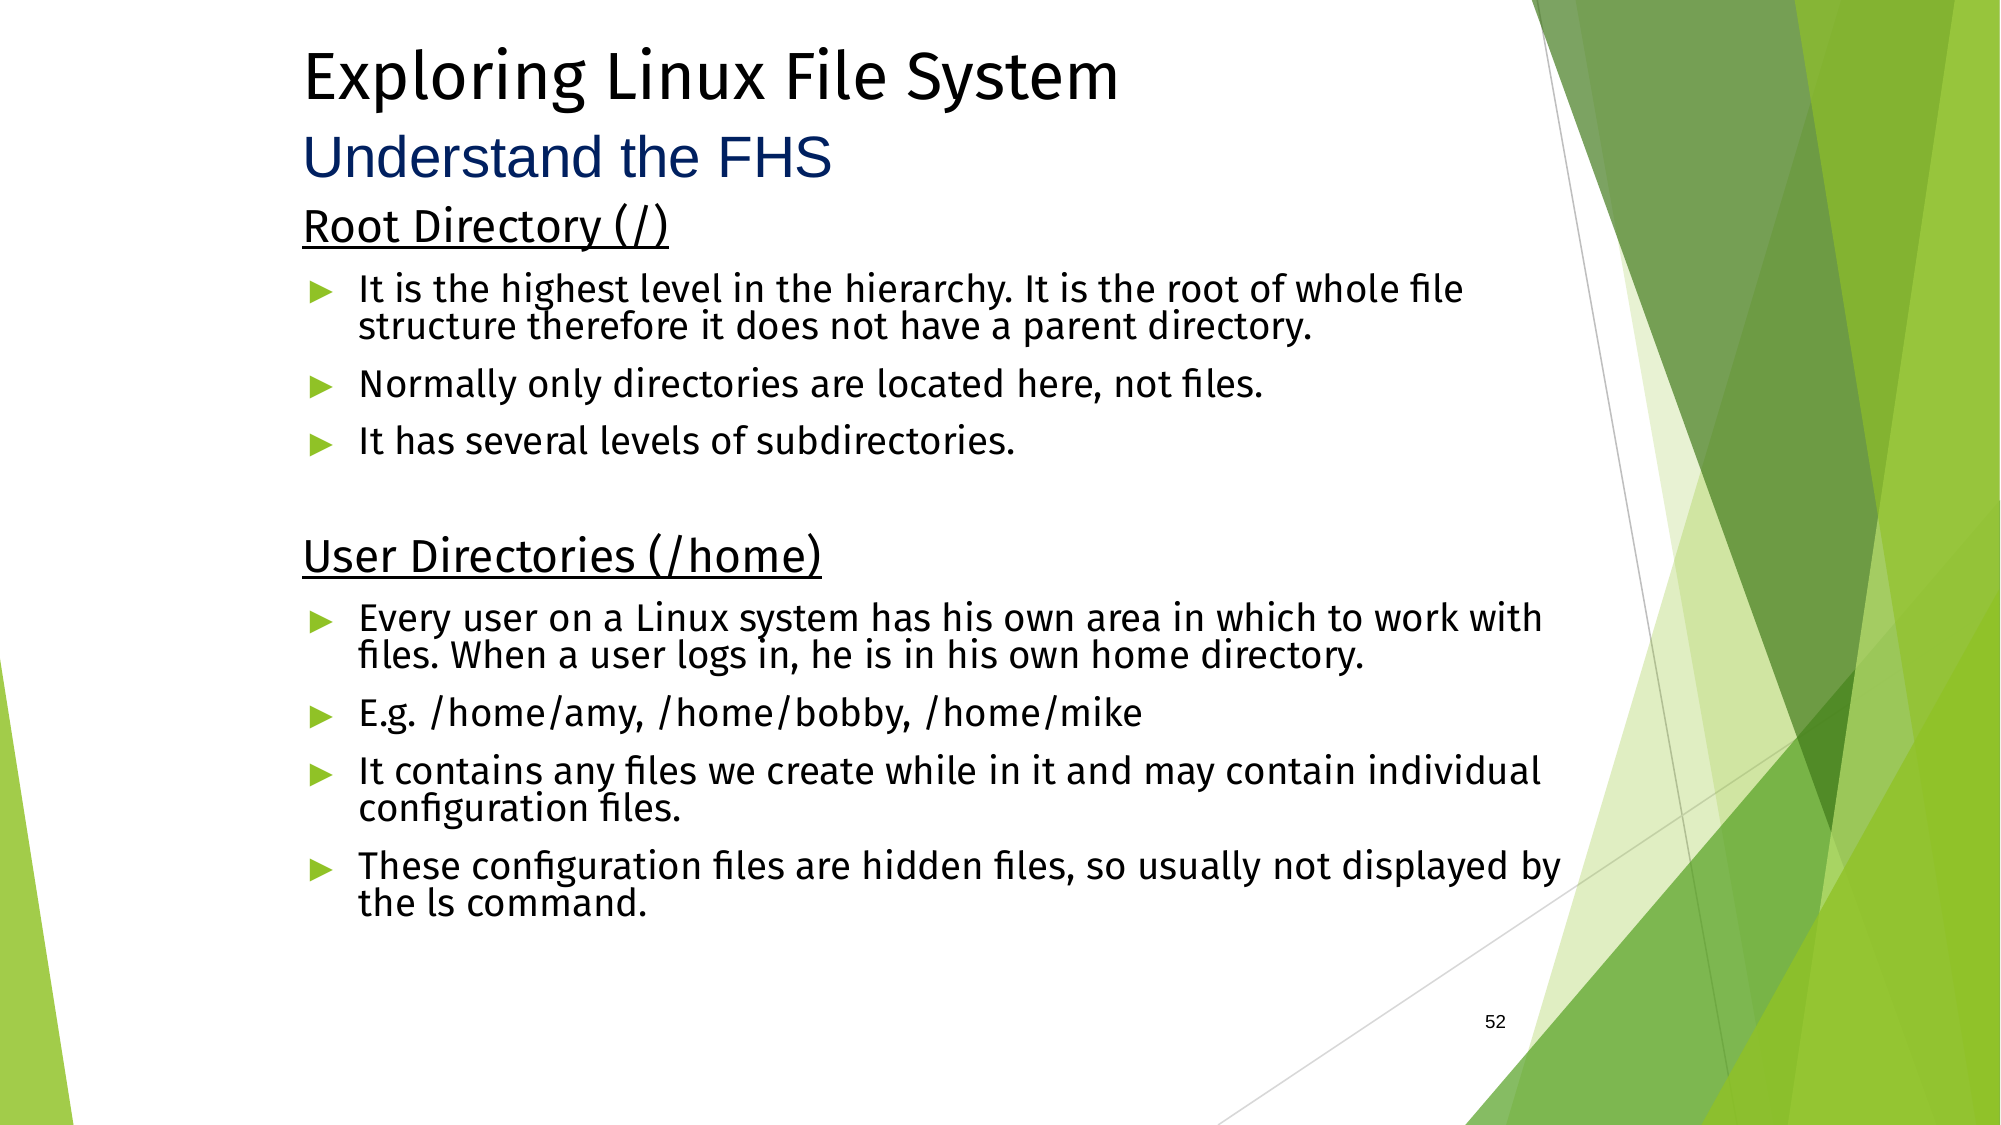

Exploring Linux File System
Understand the FHS
Root Directory (/)
It is the highest level in the hierarchy. It is the root of whole file structure therefore it does not have a parent directory.
Normally only directories are located here, not files.
It has several levels of subdirectories.

User Directories (/home)
Every user on a Linux system has his own area in which to work with files. When a user logs in, he is in his own home directory.
E.g. /home/amy, /home/bobby, /home/mike
It contains any files we create while in it and may contain individual configuration files.
These configuration files are hidden files, so usually not displayed by the ls command.

52